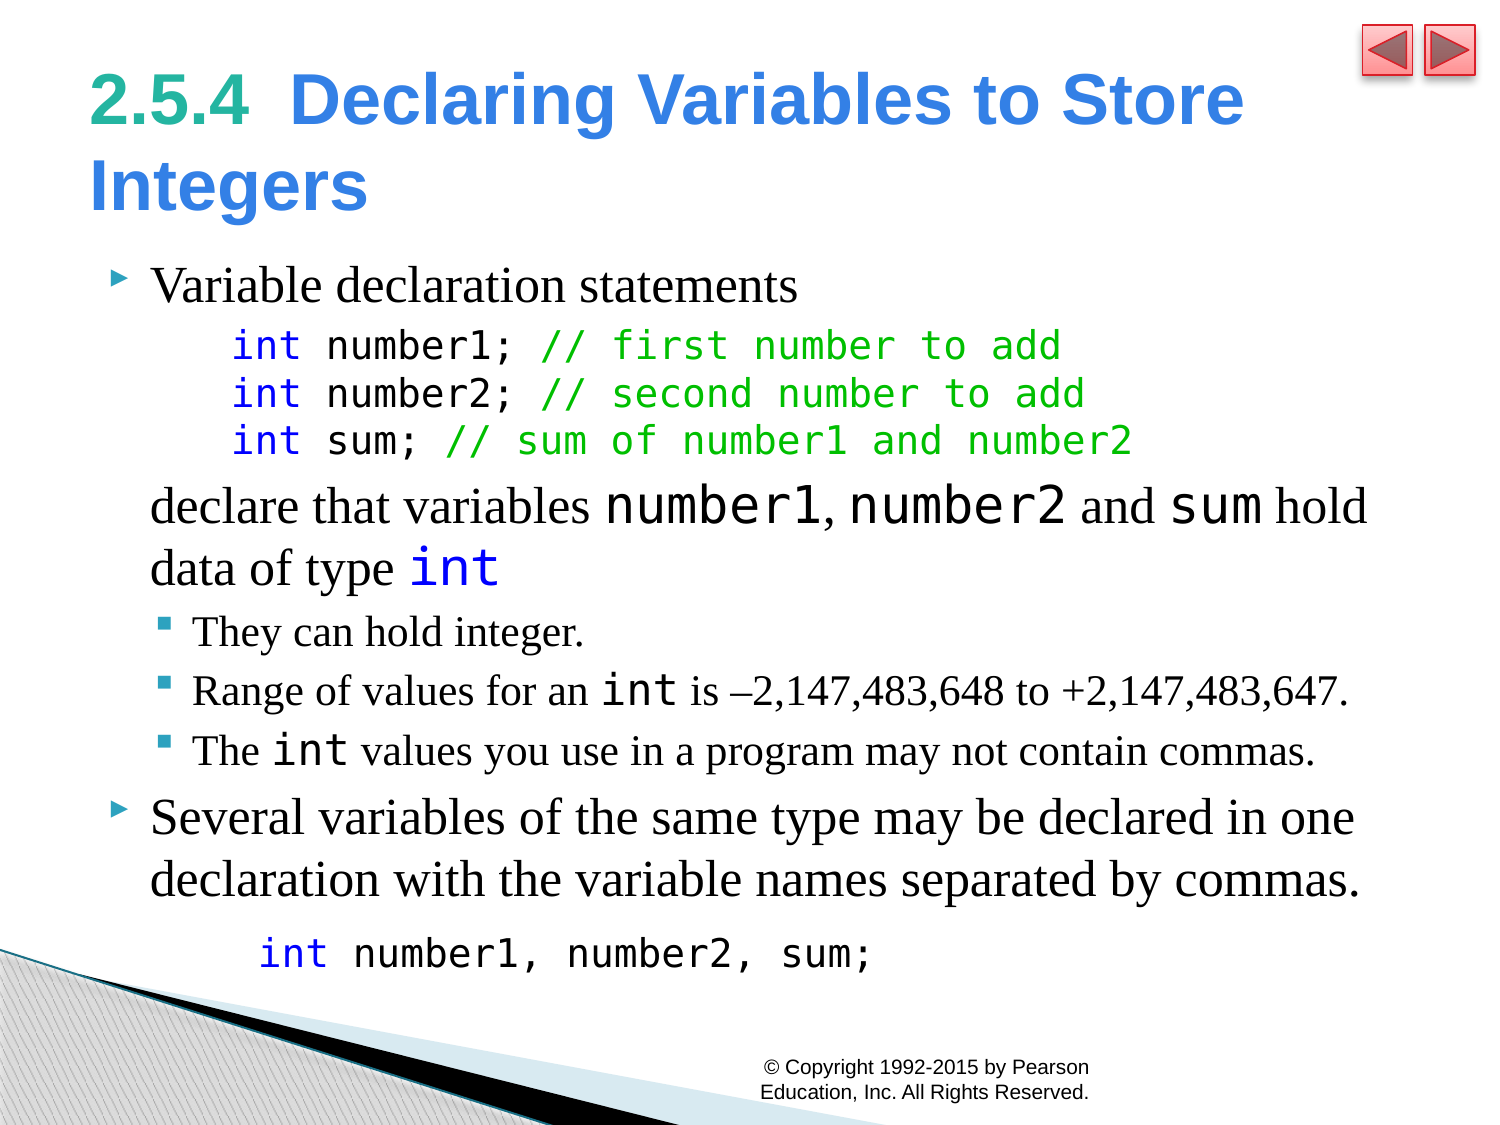

# 2.5.4  Declaring Variables to Store Integers
Variable declaration statements
	int number1; // first number to add
int number2; // second number to add
int sum; // sum of number1 and number2
	declare that variables number1, number2 and sum hold data of type int
They can hold integer.
Range of values for an int is –2,147,483,648 to +2,147,483,647.
The int values you use in a program may not contain commas.
Several variables of the same type may be declared in one declaration with the variable names separated by commas.
	int number1, number2, sum;

© Copyright 1992-2015 by Pearson Education, Inc. All Rights Reserved.